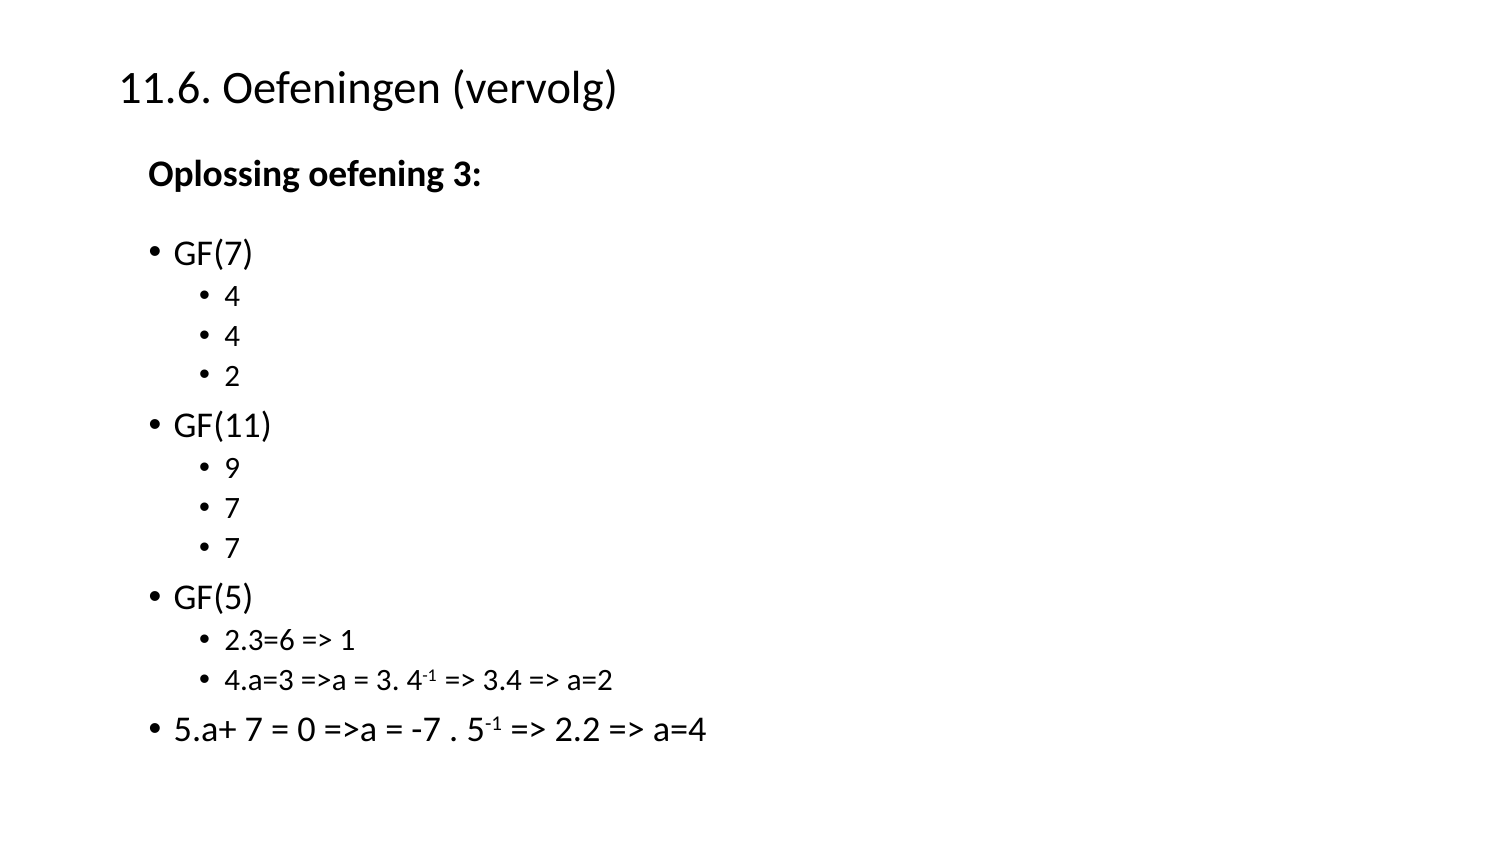

# 11.6. Oefeningen (vervolg)
Oplossing oefening 3:
GF(7)
4
4
2
GF(11)
9
7
7
GF(5)
2.3=6 => 1
4.a=3 =>a = 3. 4-1  => 3.4 => a=2
5.a+ 7 = 0 =>a = -7 . 5-1 => 2.2 => a=4